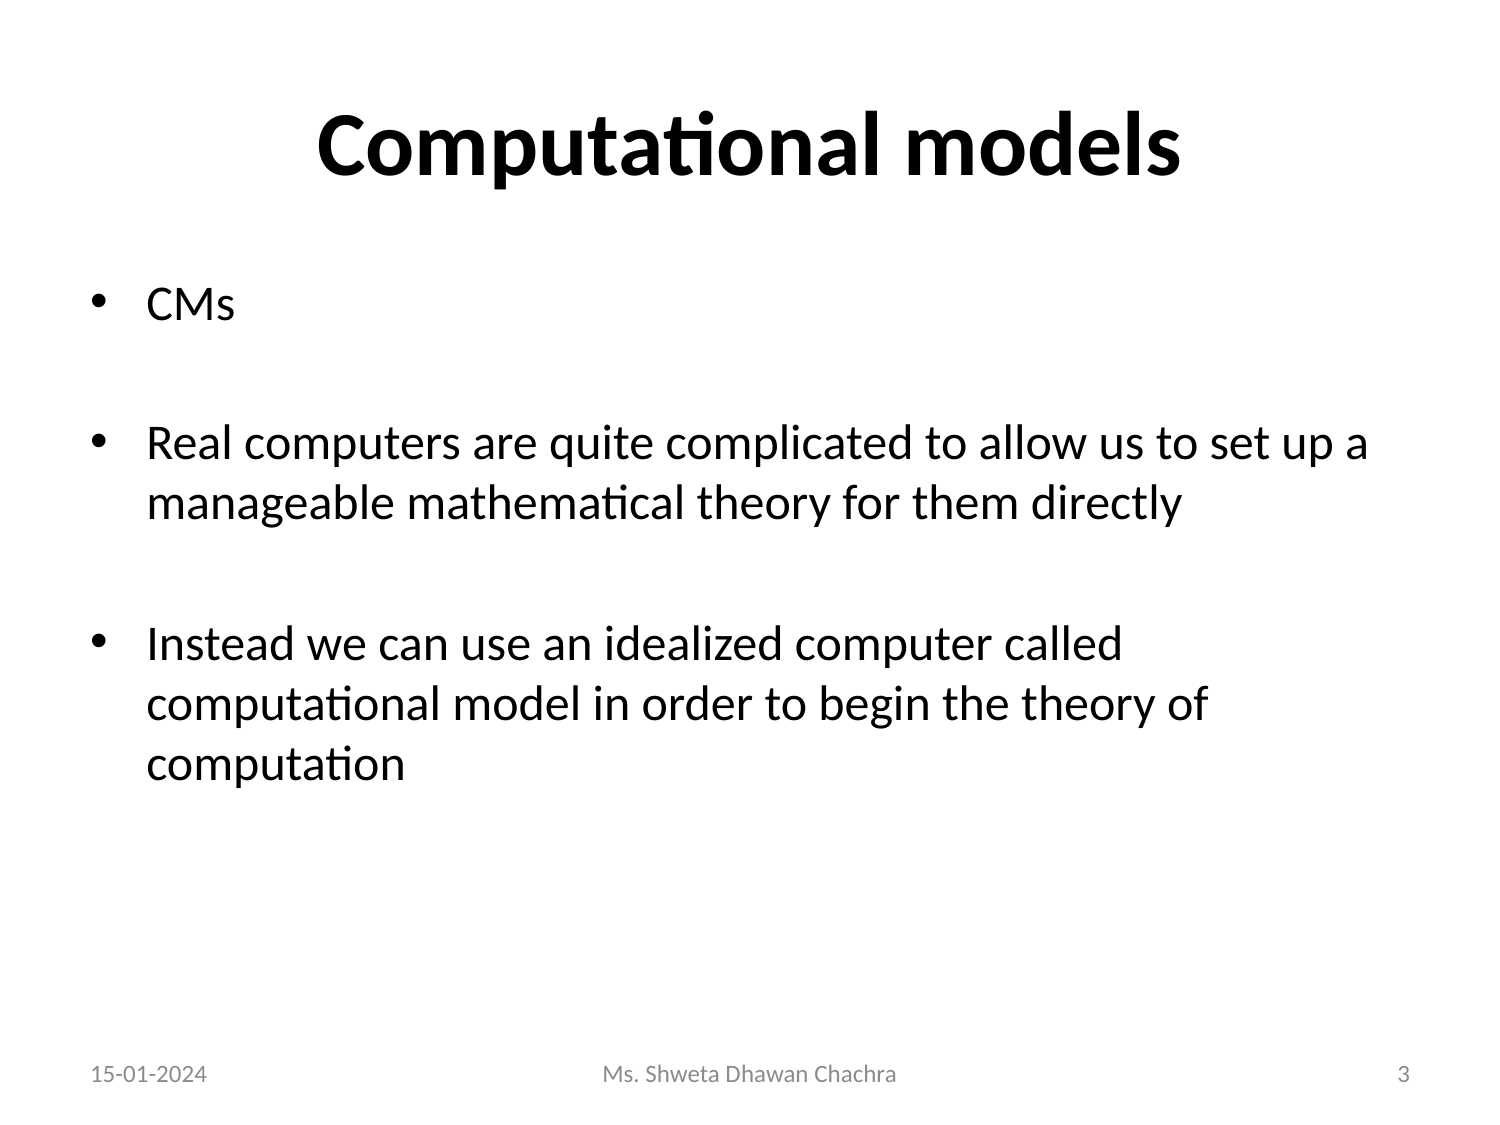

# Computational models
CMs

Real computers are quite complicated to allow us to set up a manageable mathematical theory for them directly

Instead we can use an idealized computer called computational model in order to begin the theory of computation
15-01-2024
Ms. Shweta Dhawan Chachra
3